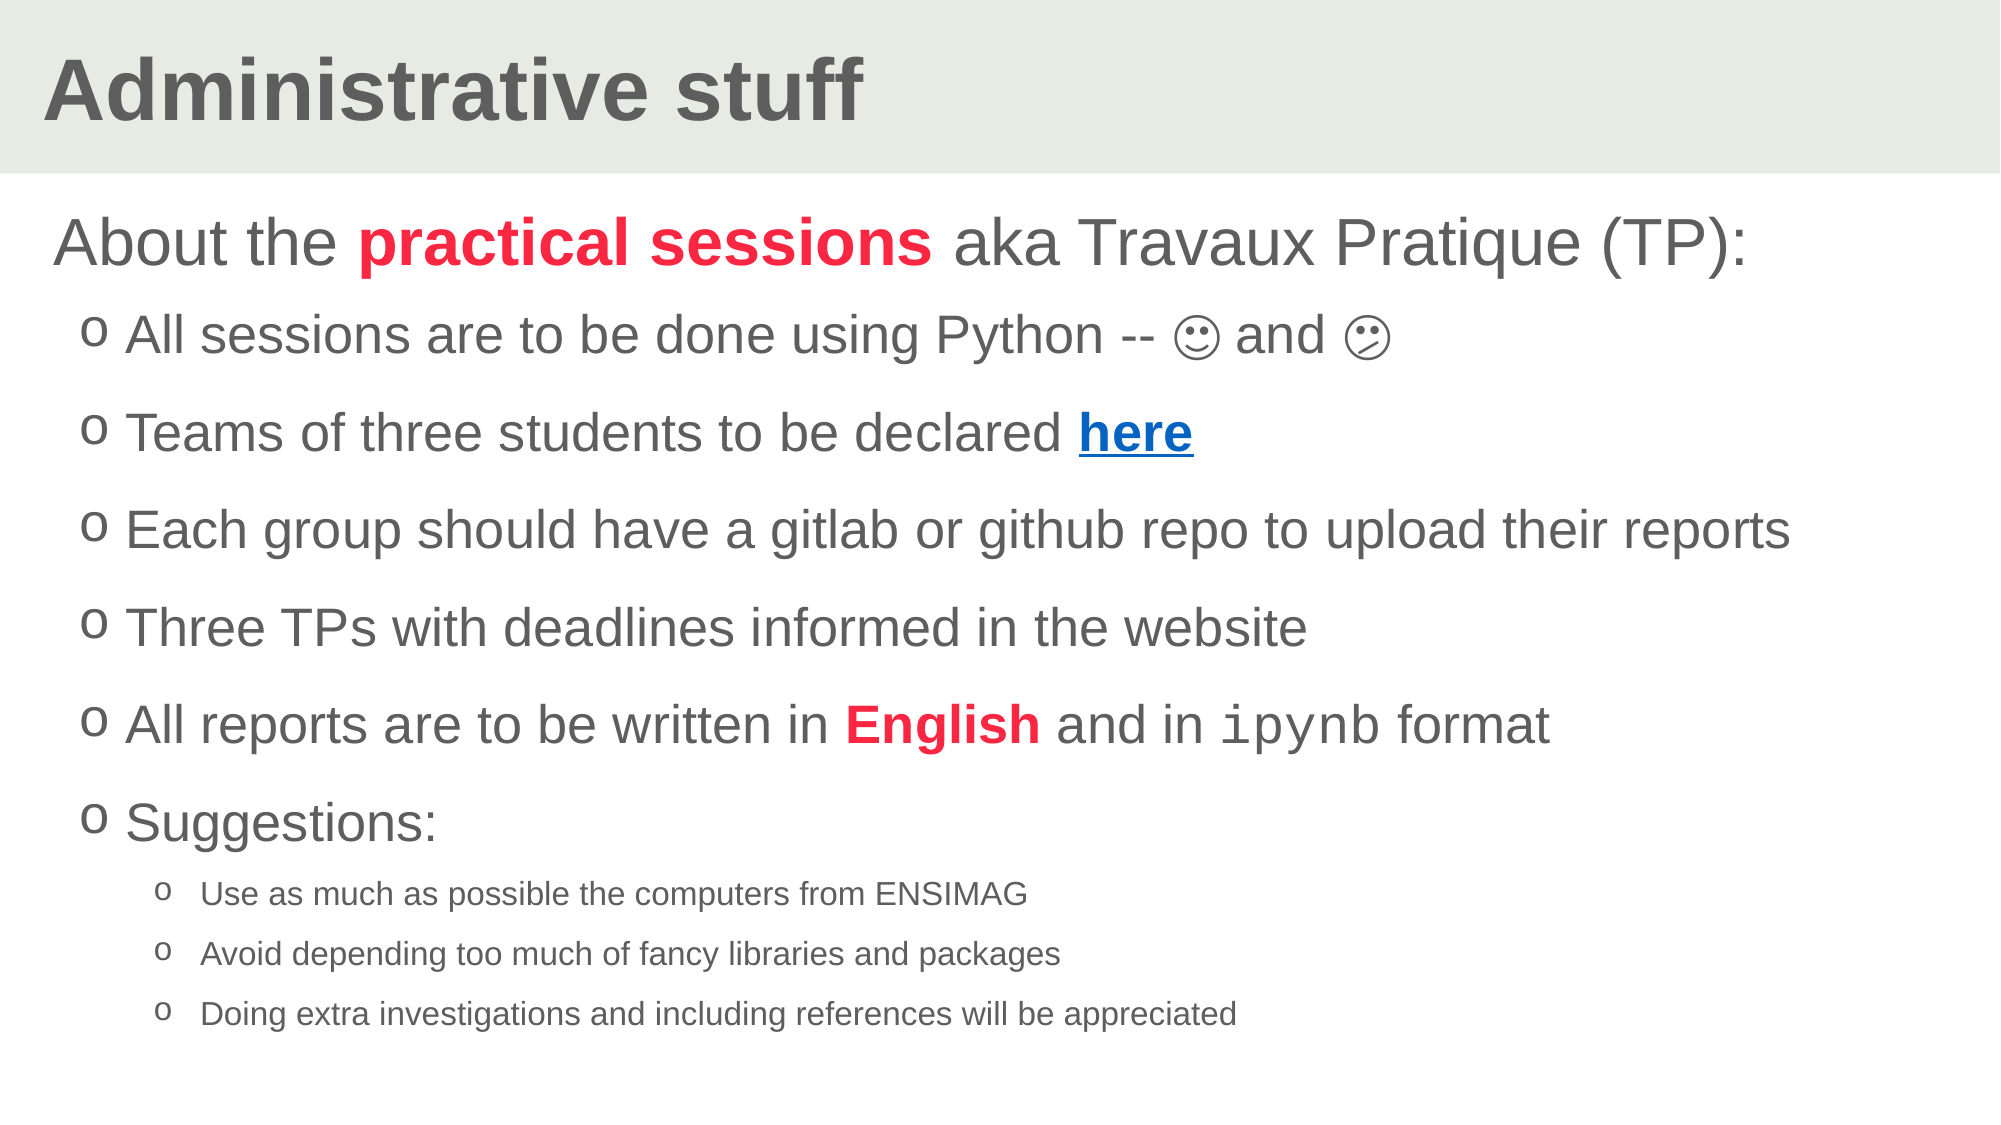

Administrative stuff
About the practical sessions aka Travaux Pratique (TP):

All sessions are to be done using Python -- 🙂 and 😕
Teams of three students to be declared here
Each group should have a gitlab or github repo to upload their reports
Three TPs with deadlines informed in the website
All reports are to be written in English and in ipynb format
Suggestions:
Use as much as possible the computers from ENSIMAG
Avoid depending too much of fancy libraries and packages
Doing extra investigations and including references will be appreciated